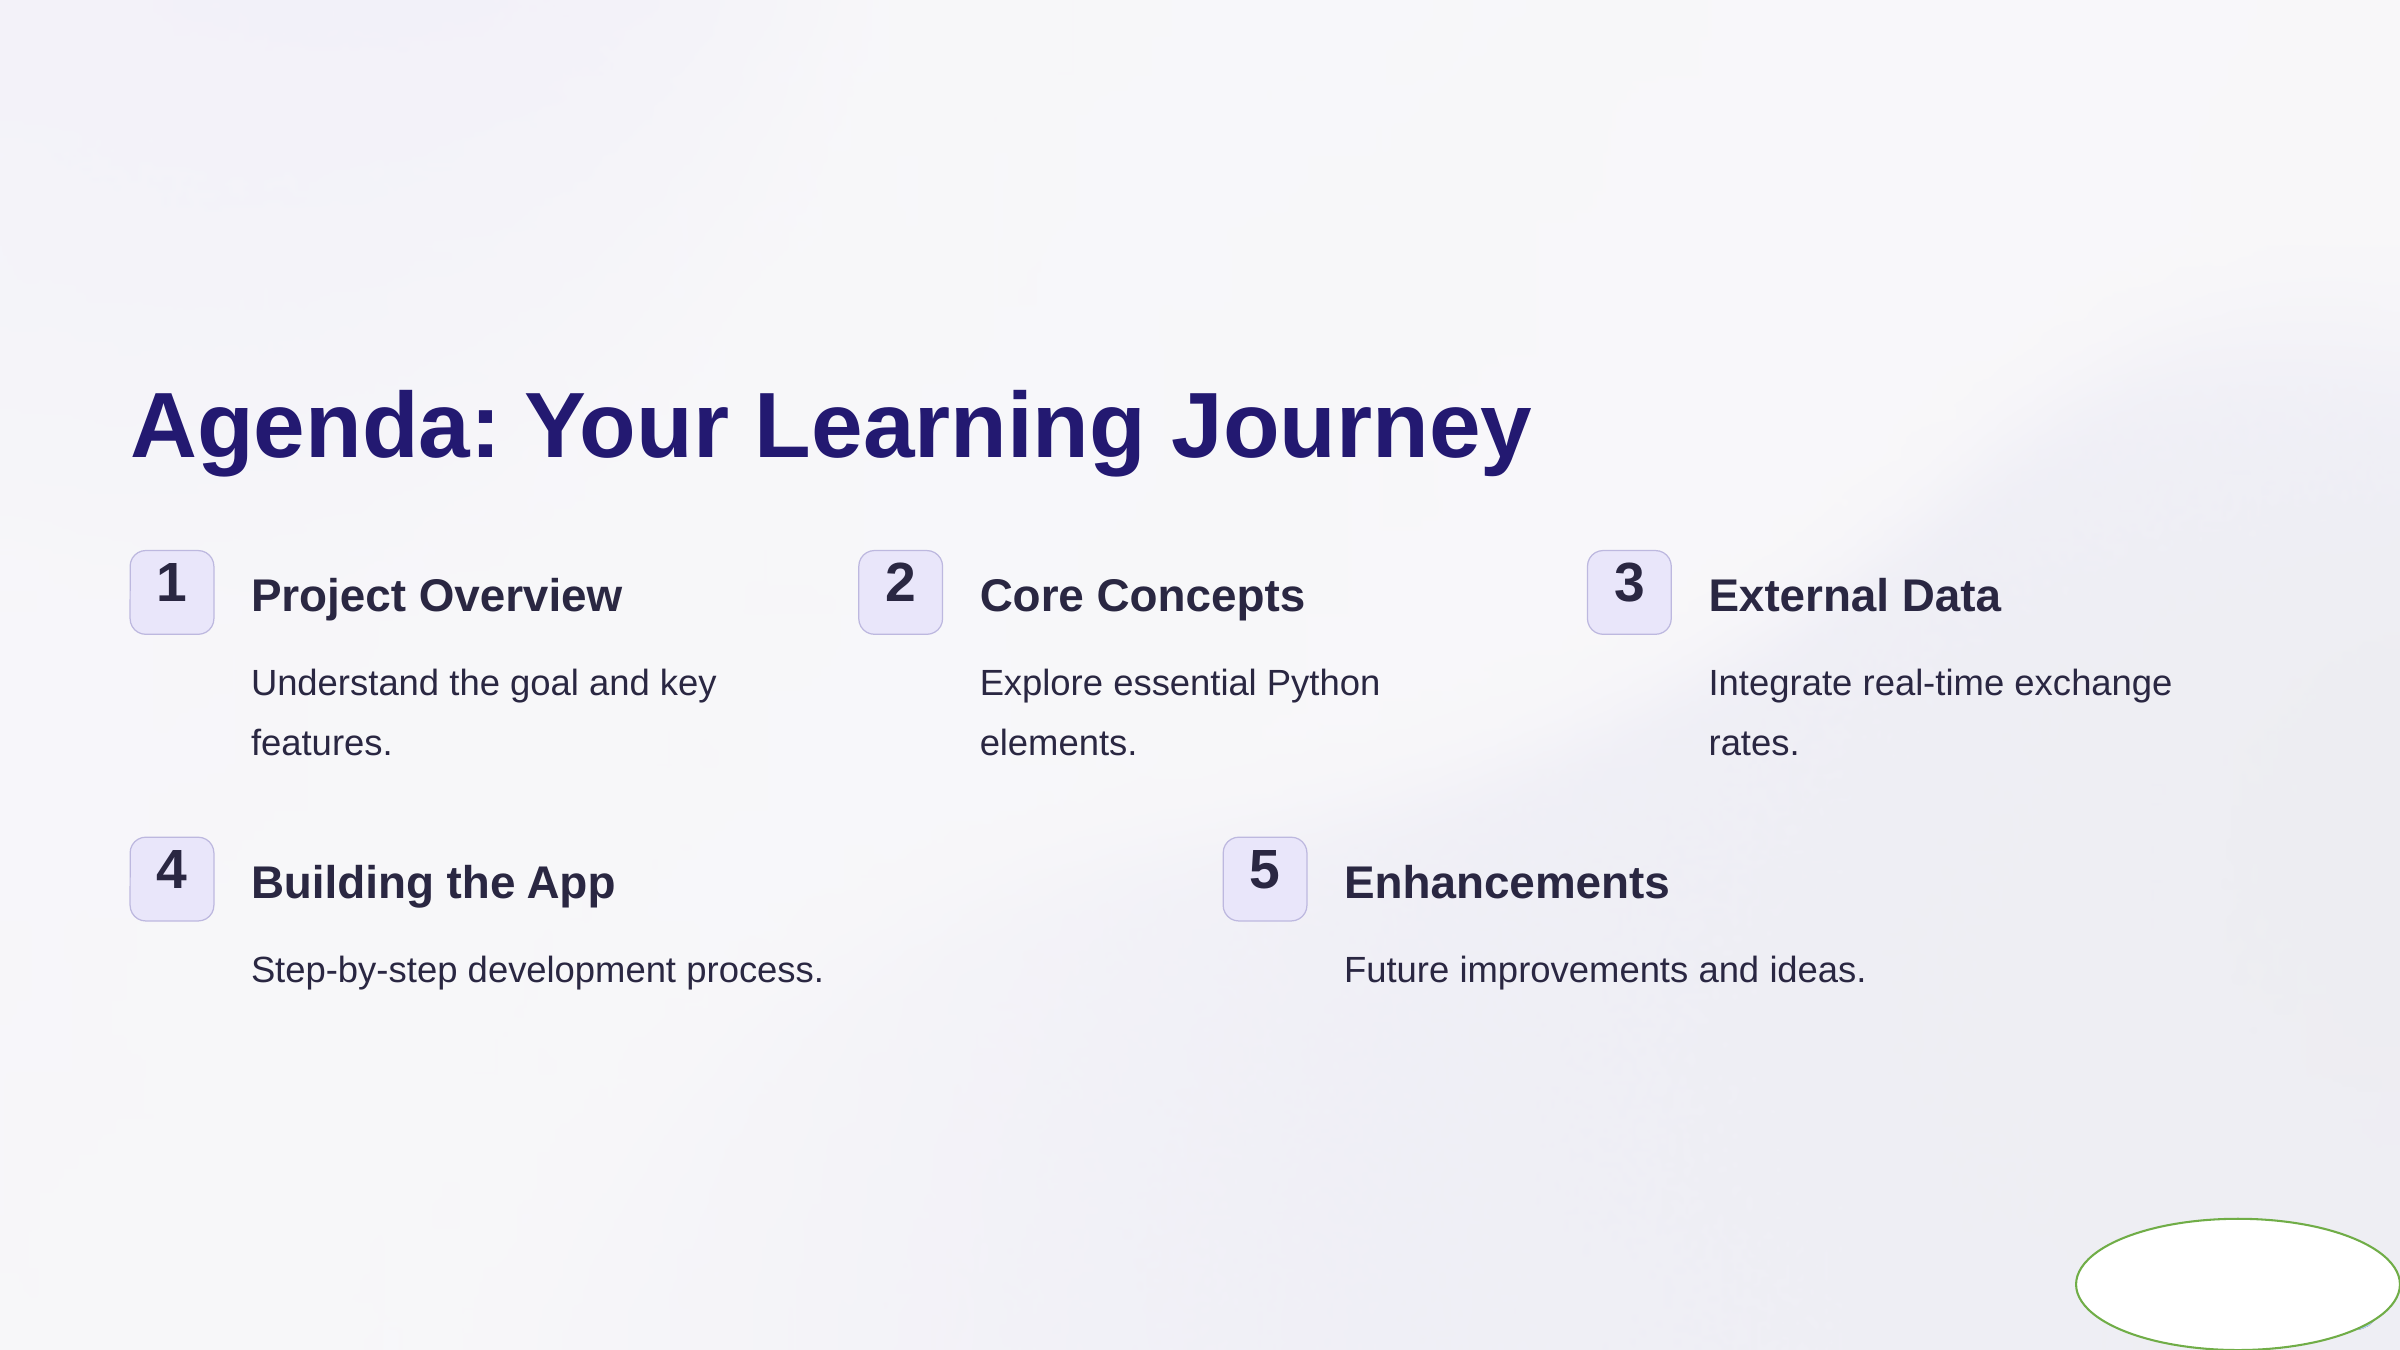

Agenda: Your Learning Journey

1
2
3
Project Overview
Core Concepts
External Data
Understand the goal and key features.
Explore essential Python elements.
Integrate real-time exchange rates.

4
5
Building the App
Enhancements
Step-by-step development process.
Future improvements and ideas.